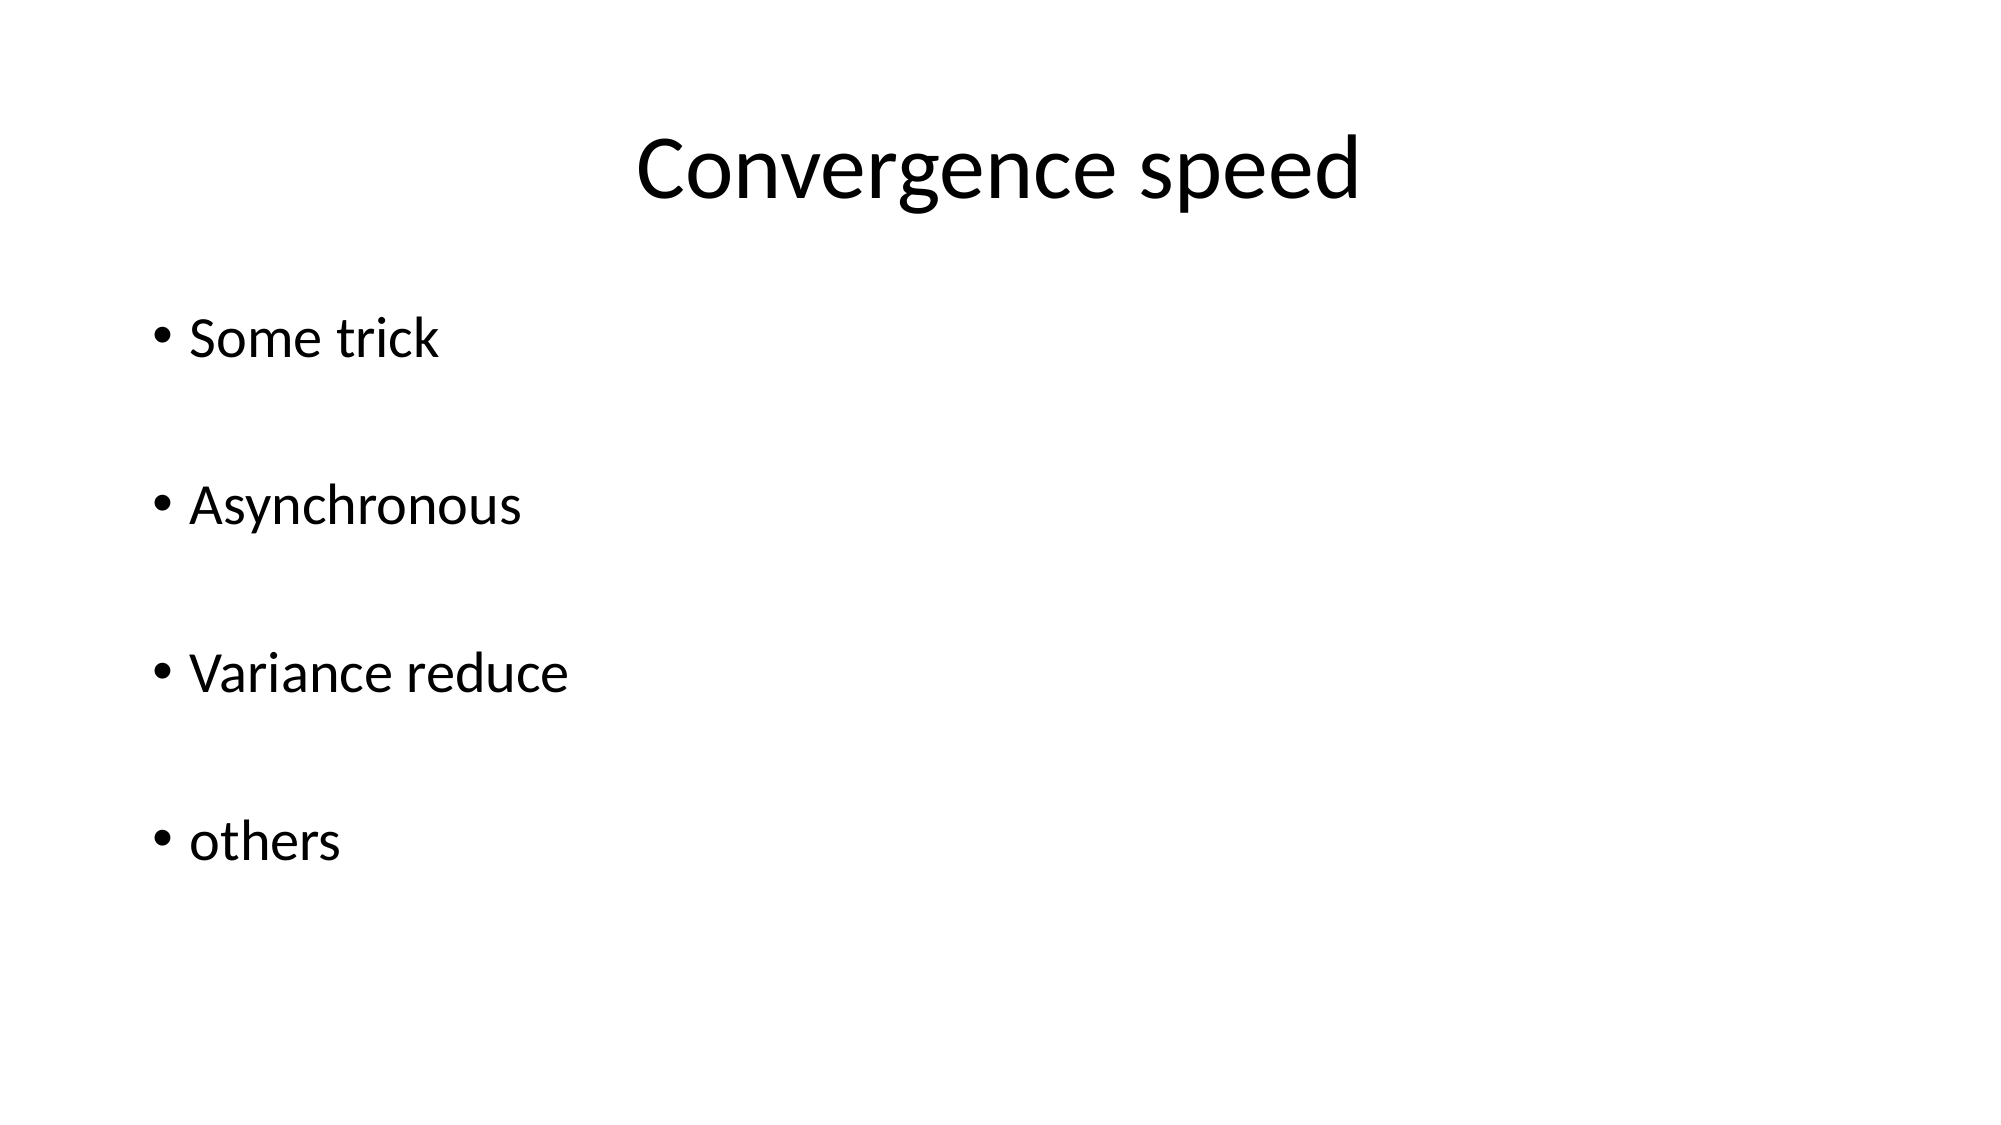

# Convergence speed
Some trick

Asynchronous

Variance reduce

others